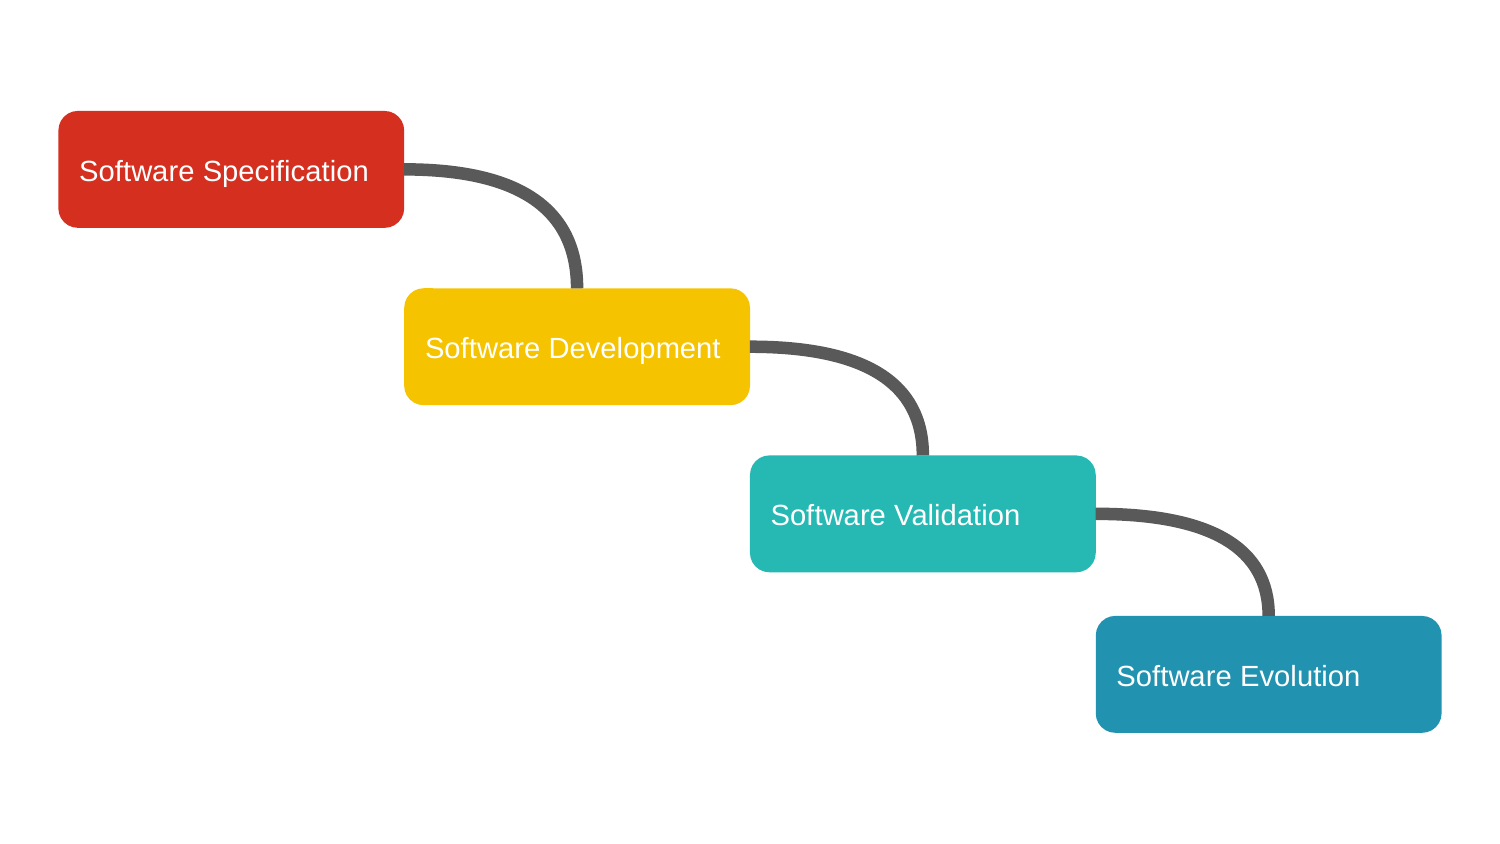

Software Specification
Software Development
Software Validation
Software Evolution